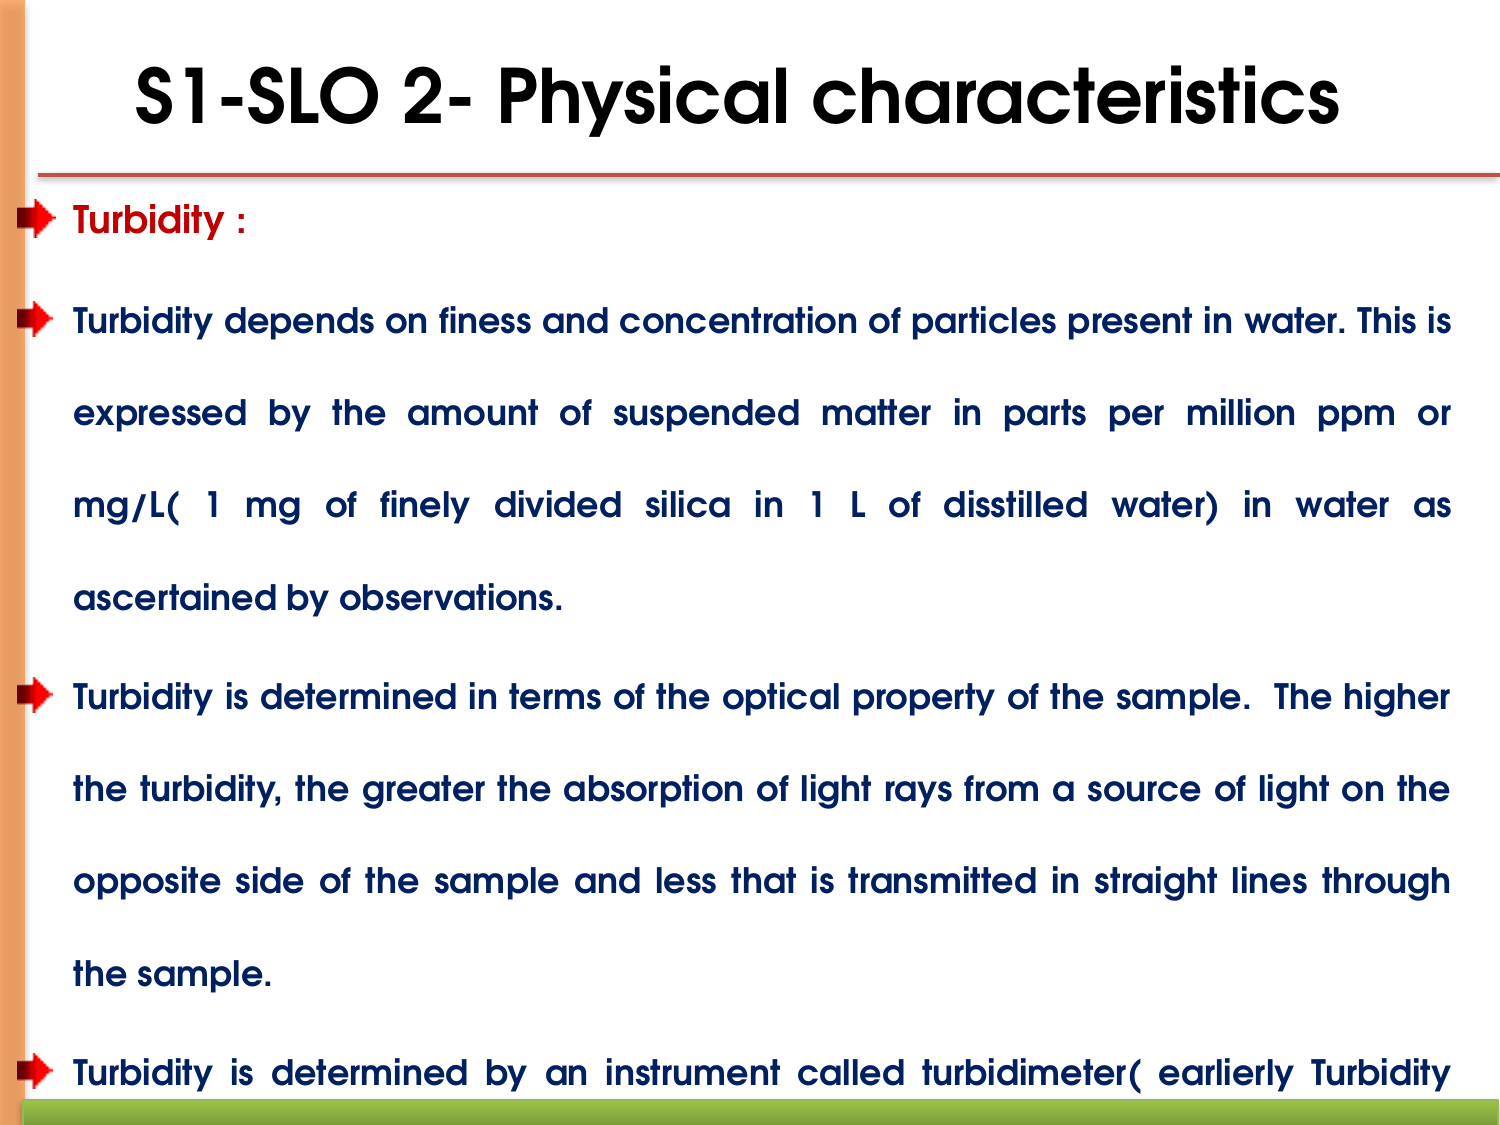

S1-SLO 2- Physical characteristics
Turbidity :
Turbidity depends on finess and concentration of particles present in water. This is expressed by the amount of suspended matter in parts per million ppm or mg/L( 1 mg of finely divided silica in 1 L of disstilled water) in water as ascertained by observations.
Turbidity is determined in terms of the optical property of the sample.  The higher the turbidity, the greater the absorption of light rays from a source of light on the opposite side of the sample and less that is transmitted in straight lines through the sample.
Turbidity is determined by an instrument called turbidimeter( earlierly Turbidity rod) .  Common turbidimeters in use are,